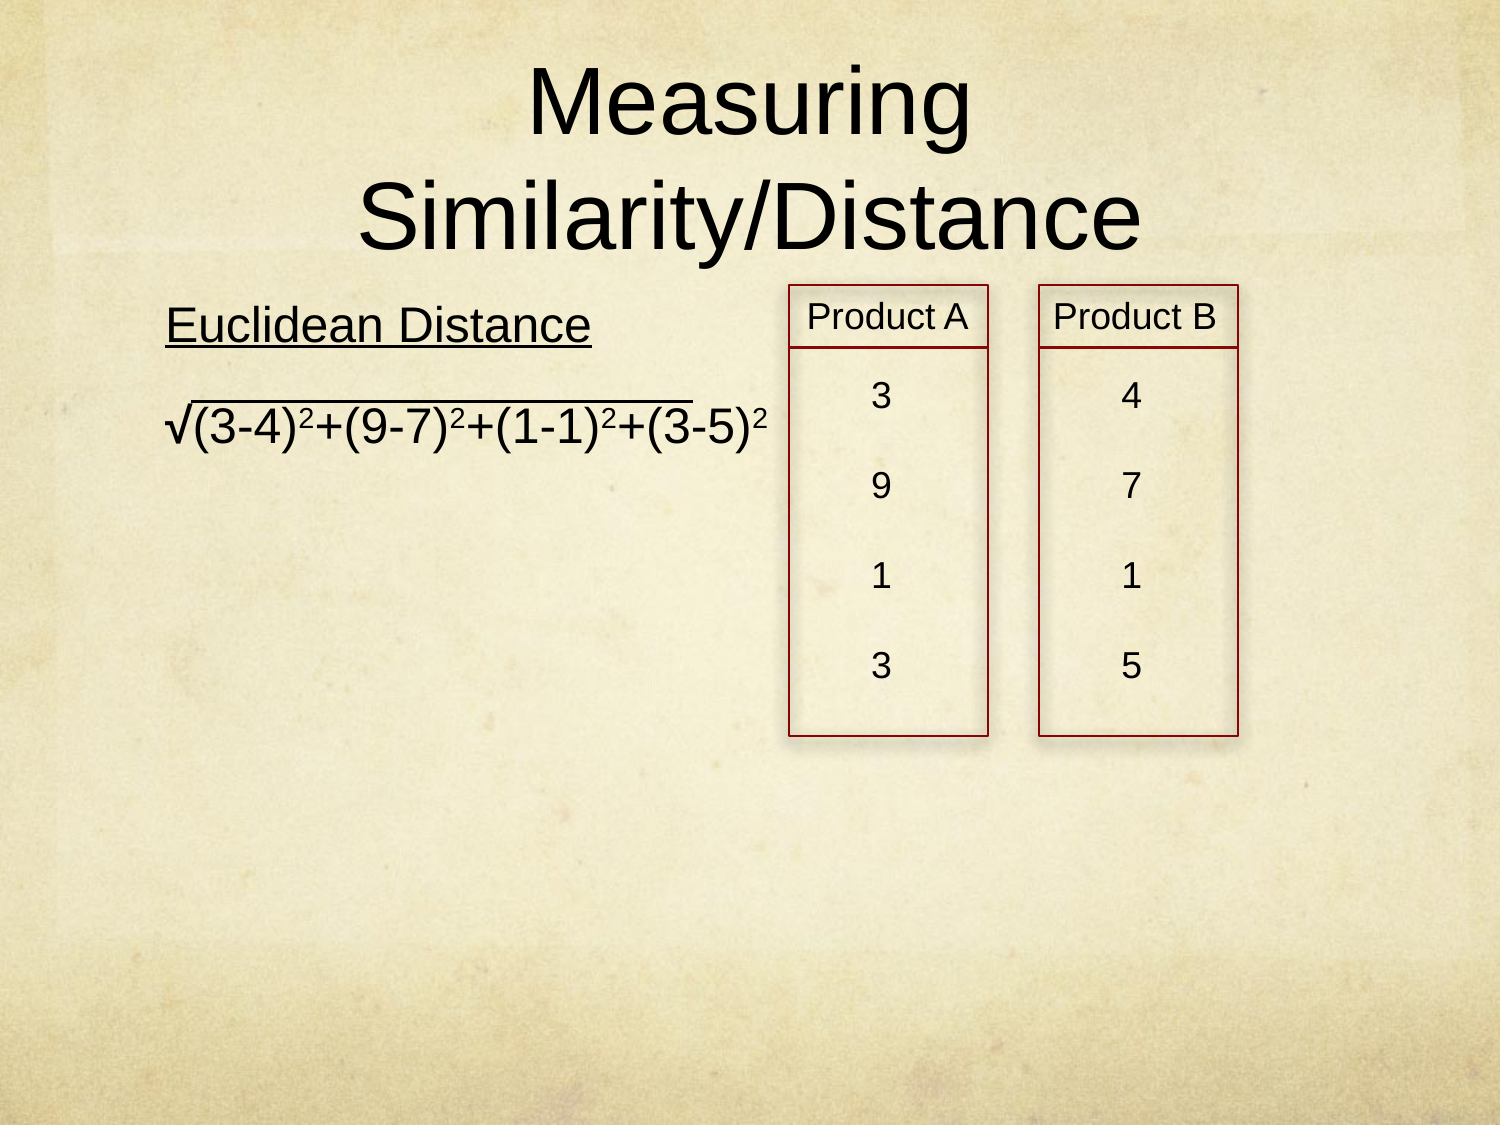

# Measuring Similarity/Distance
Euclidean Distance
√(3-4)2+(9-7)2+(1-1)2+(3-5)2

Product A

Product B
3

9

1

3
4

7

1

5